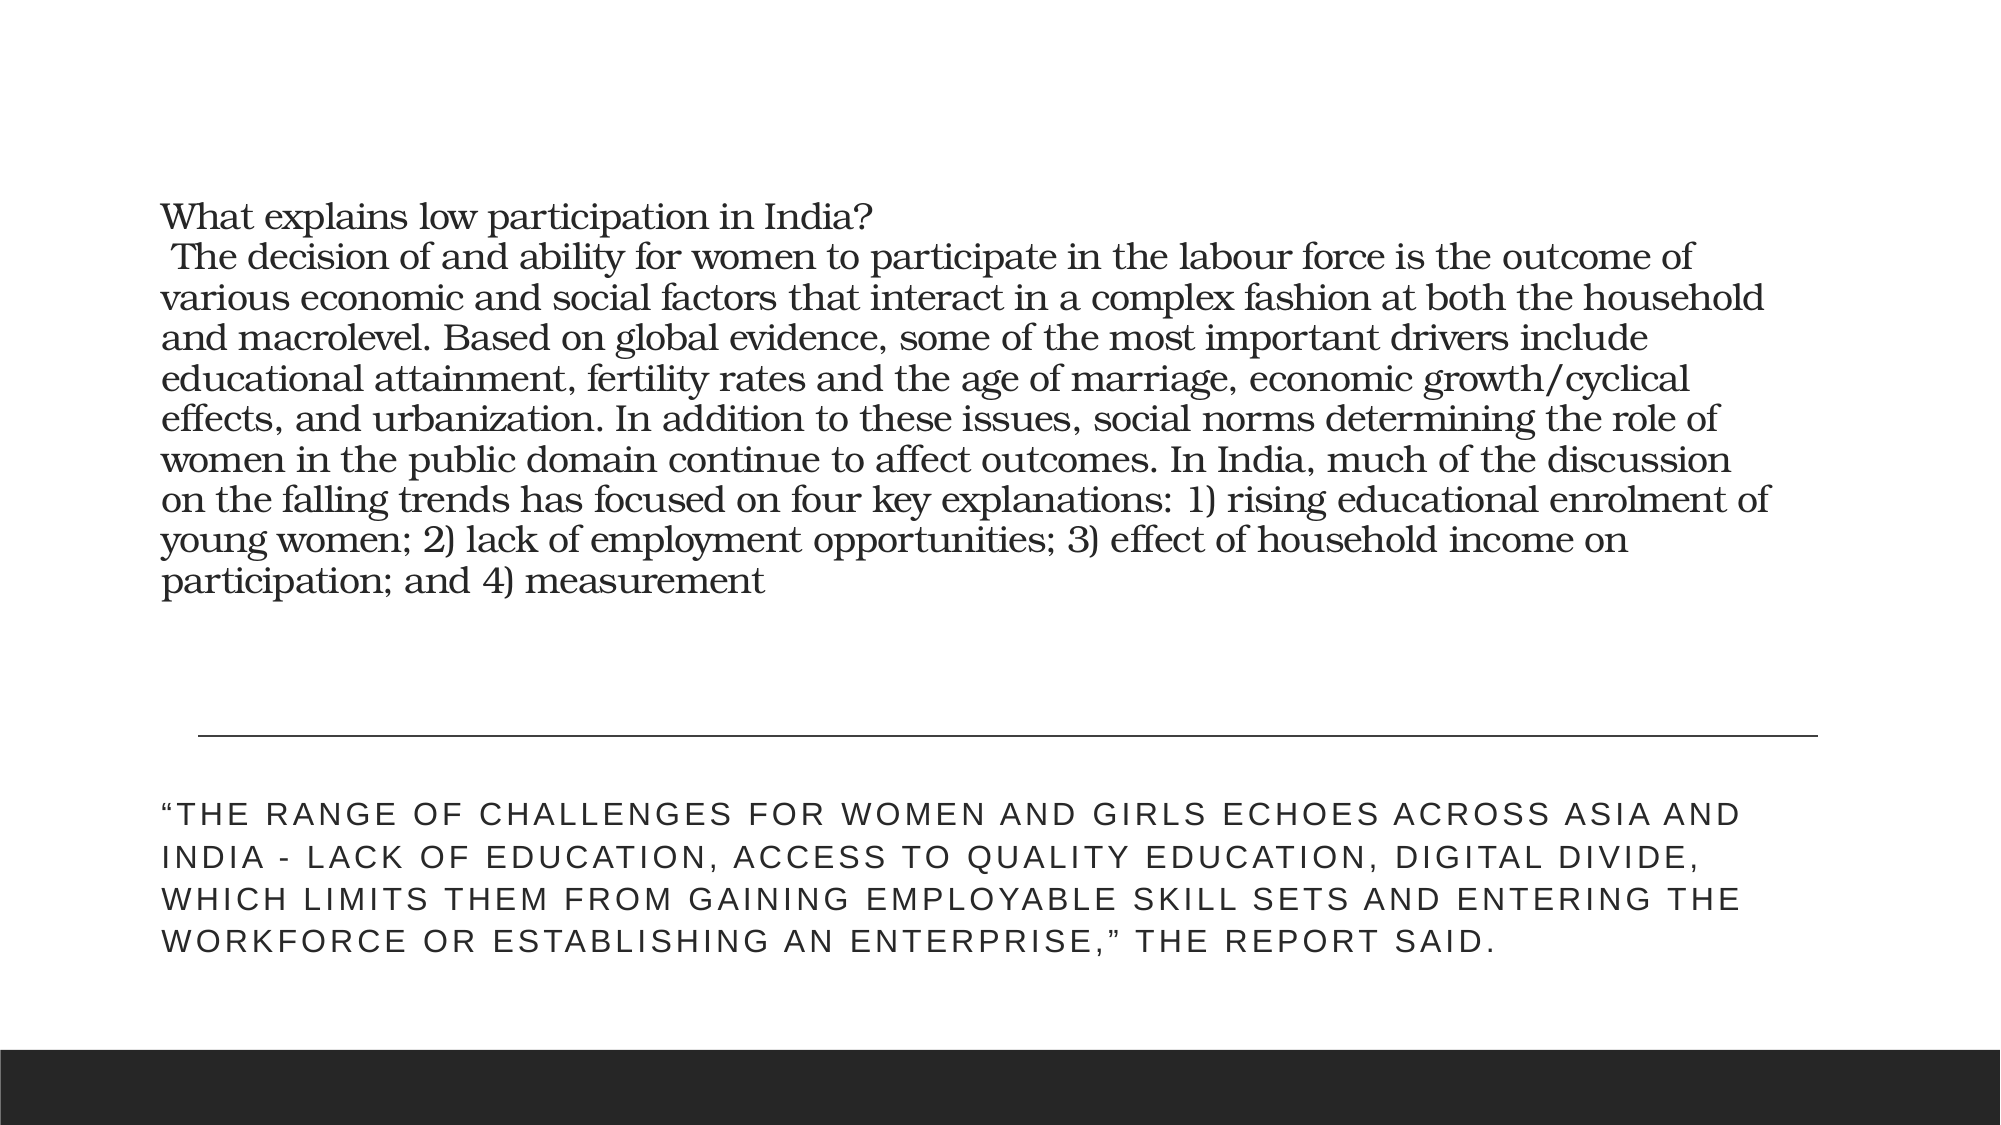

# What explains low participation in India? The decision of and ability for women to participate in the labour force is the outcome of various economic and social factors that interact in a complex fashion at both the household and macrolevel. Based on global evidence, some of the most important drivers include educational attainment, fertility rates and the age of marriage, economic growth/cyclical effects, and urbanization. In addition to these issues, social norms determining the role of women in the public domain continue to affect outcomes. In India, much of the discussion on the falling trends has focused on four key explanations: 1) rising educational enrolment of young women; 2) lack of employment opportunities; 3) effect of household income on participation; and 4) measurement
“The range of challenges for women and girls echoes across Asia and India - lack of education, access to quality education, digital divide, which limits them from gaining employable skill sets and entering the workforce or establishing an enterprise,” the report said.